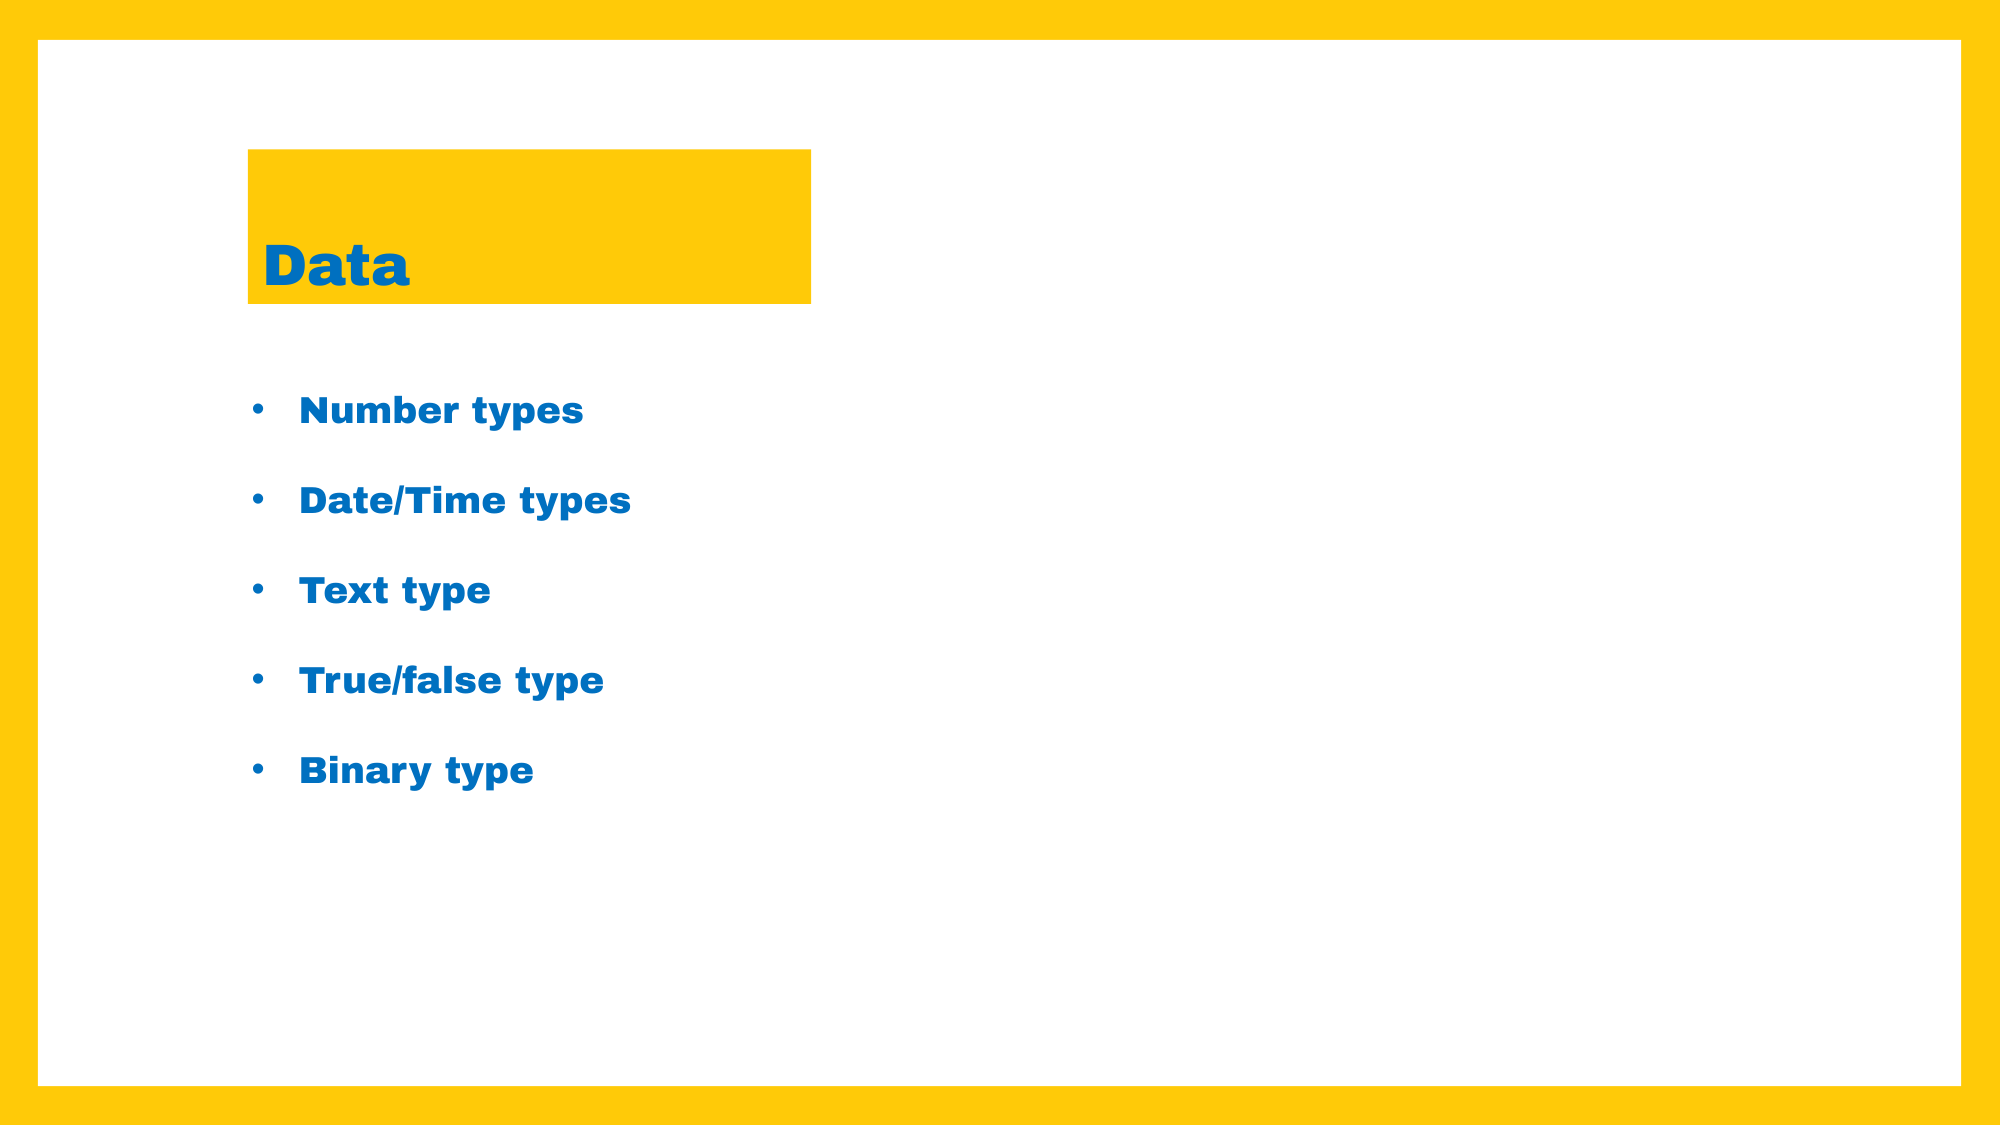

Data
Number types
Date/Time types
Text type
True/false type
Binary type